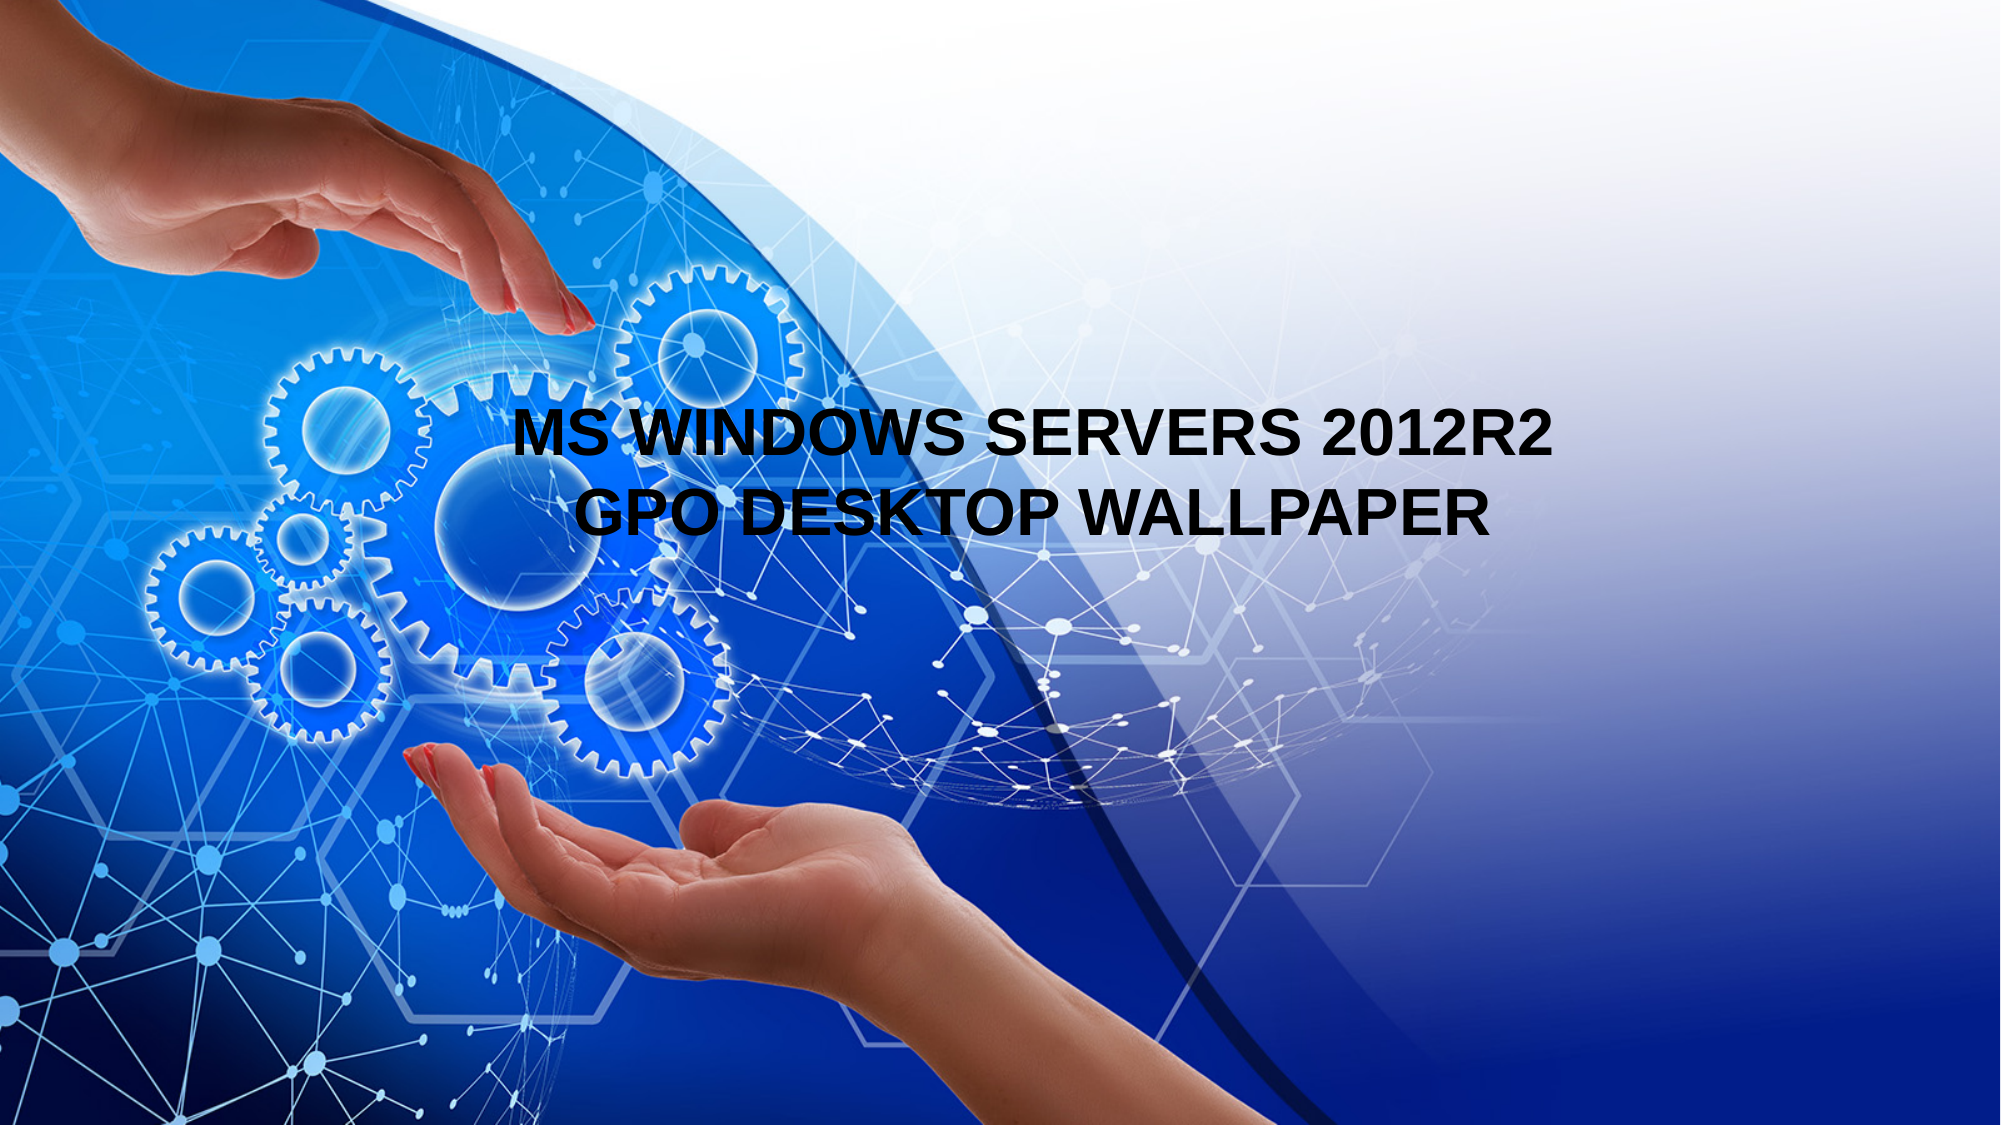

MS WINDOWS SERVERS 2012R2
GPO DESKTOP WALLPAPER